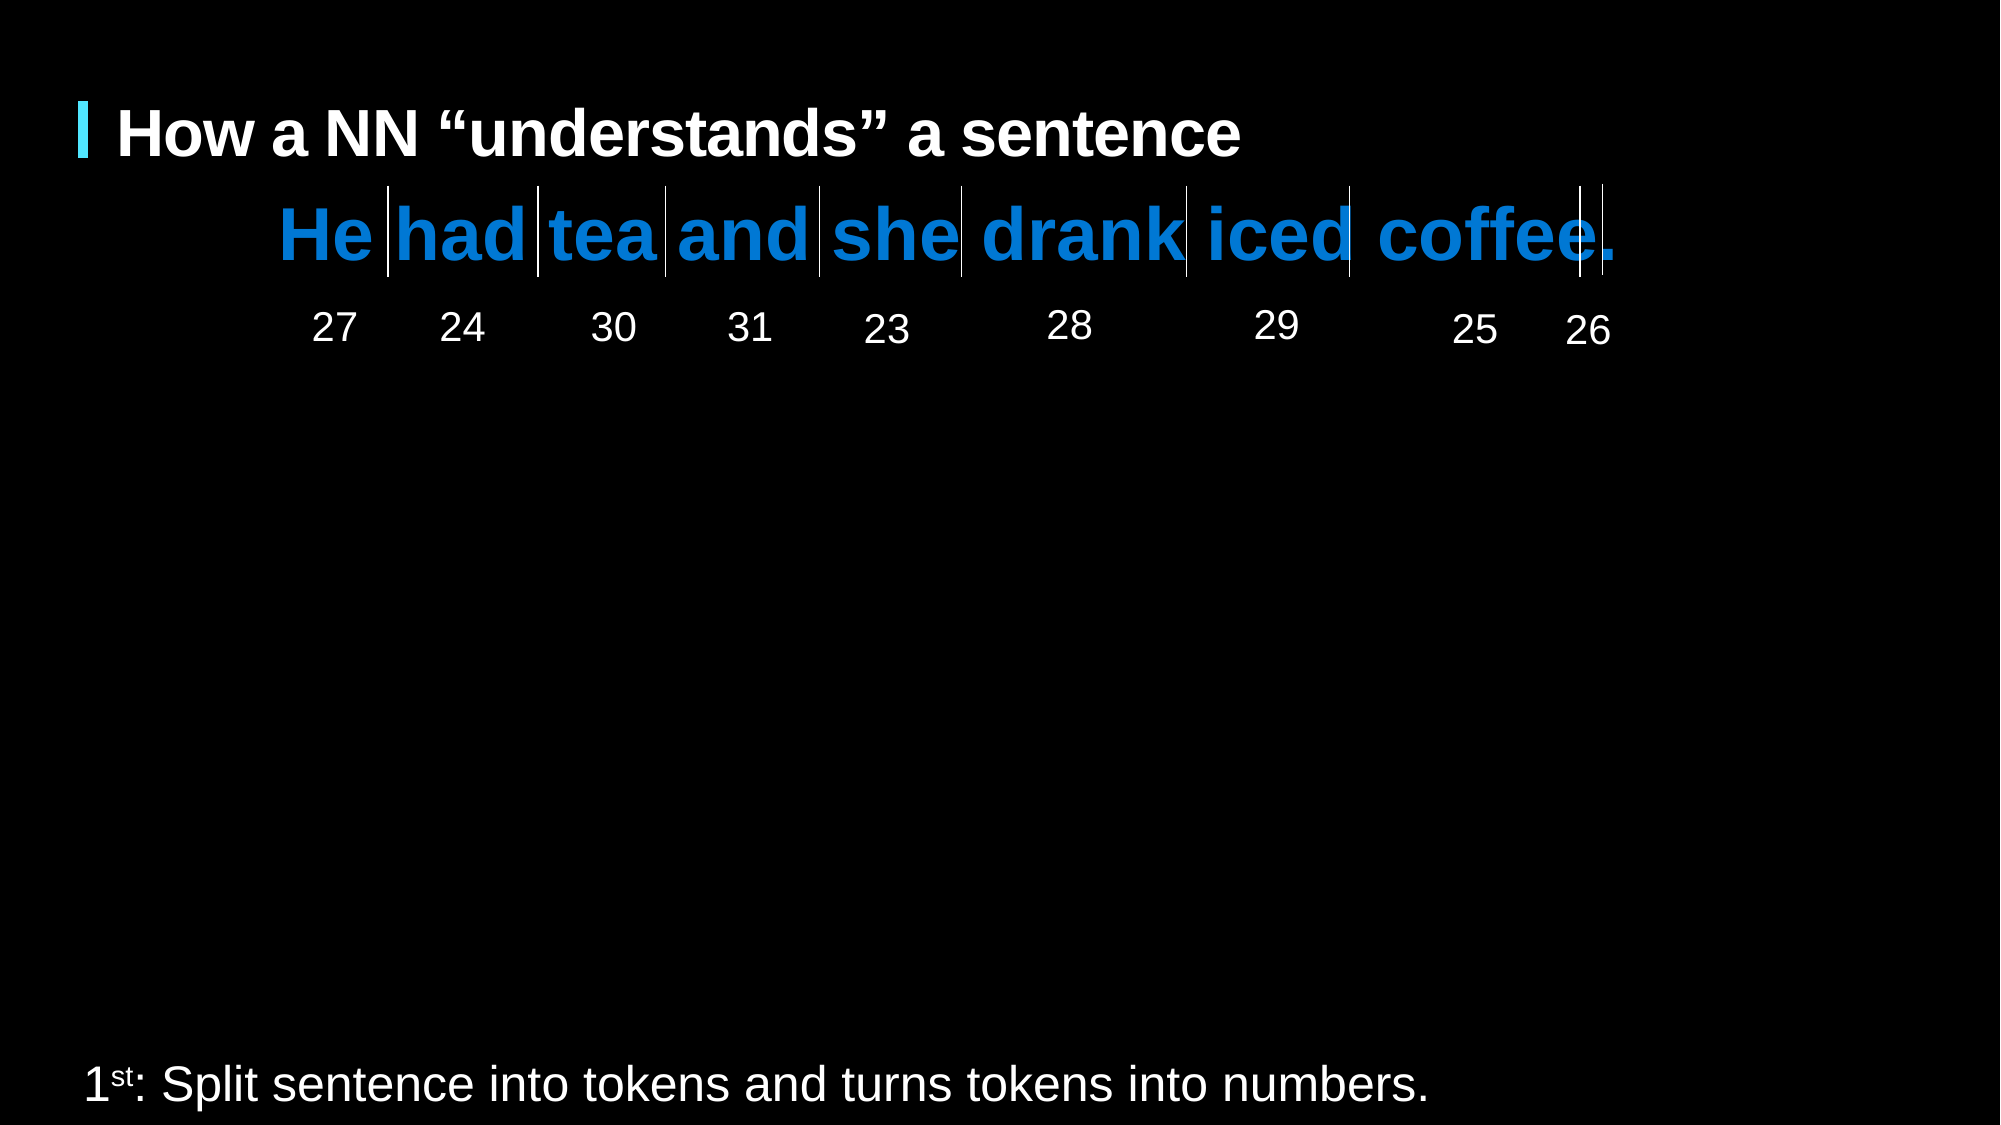

How a NN “understands” a sentence
He had tea and she drank iced coffee.
29
28
24
30
31
27
23
25
26
1st: Split sentence into tokens and turns tokens into numbers.